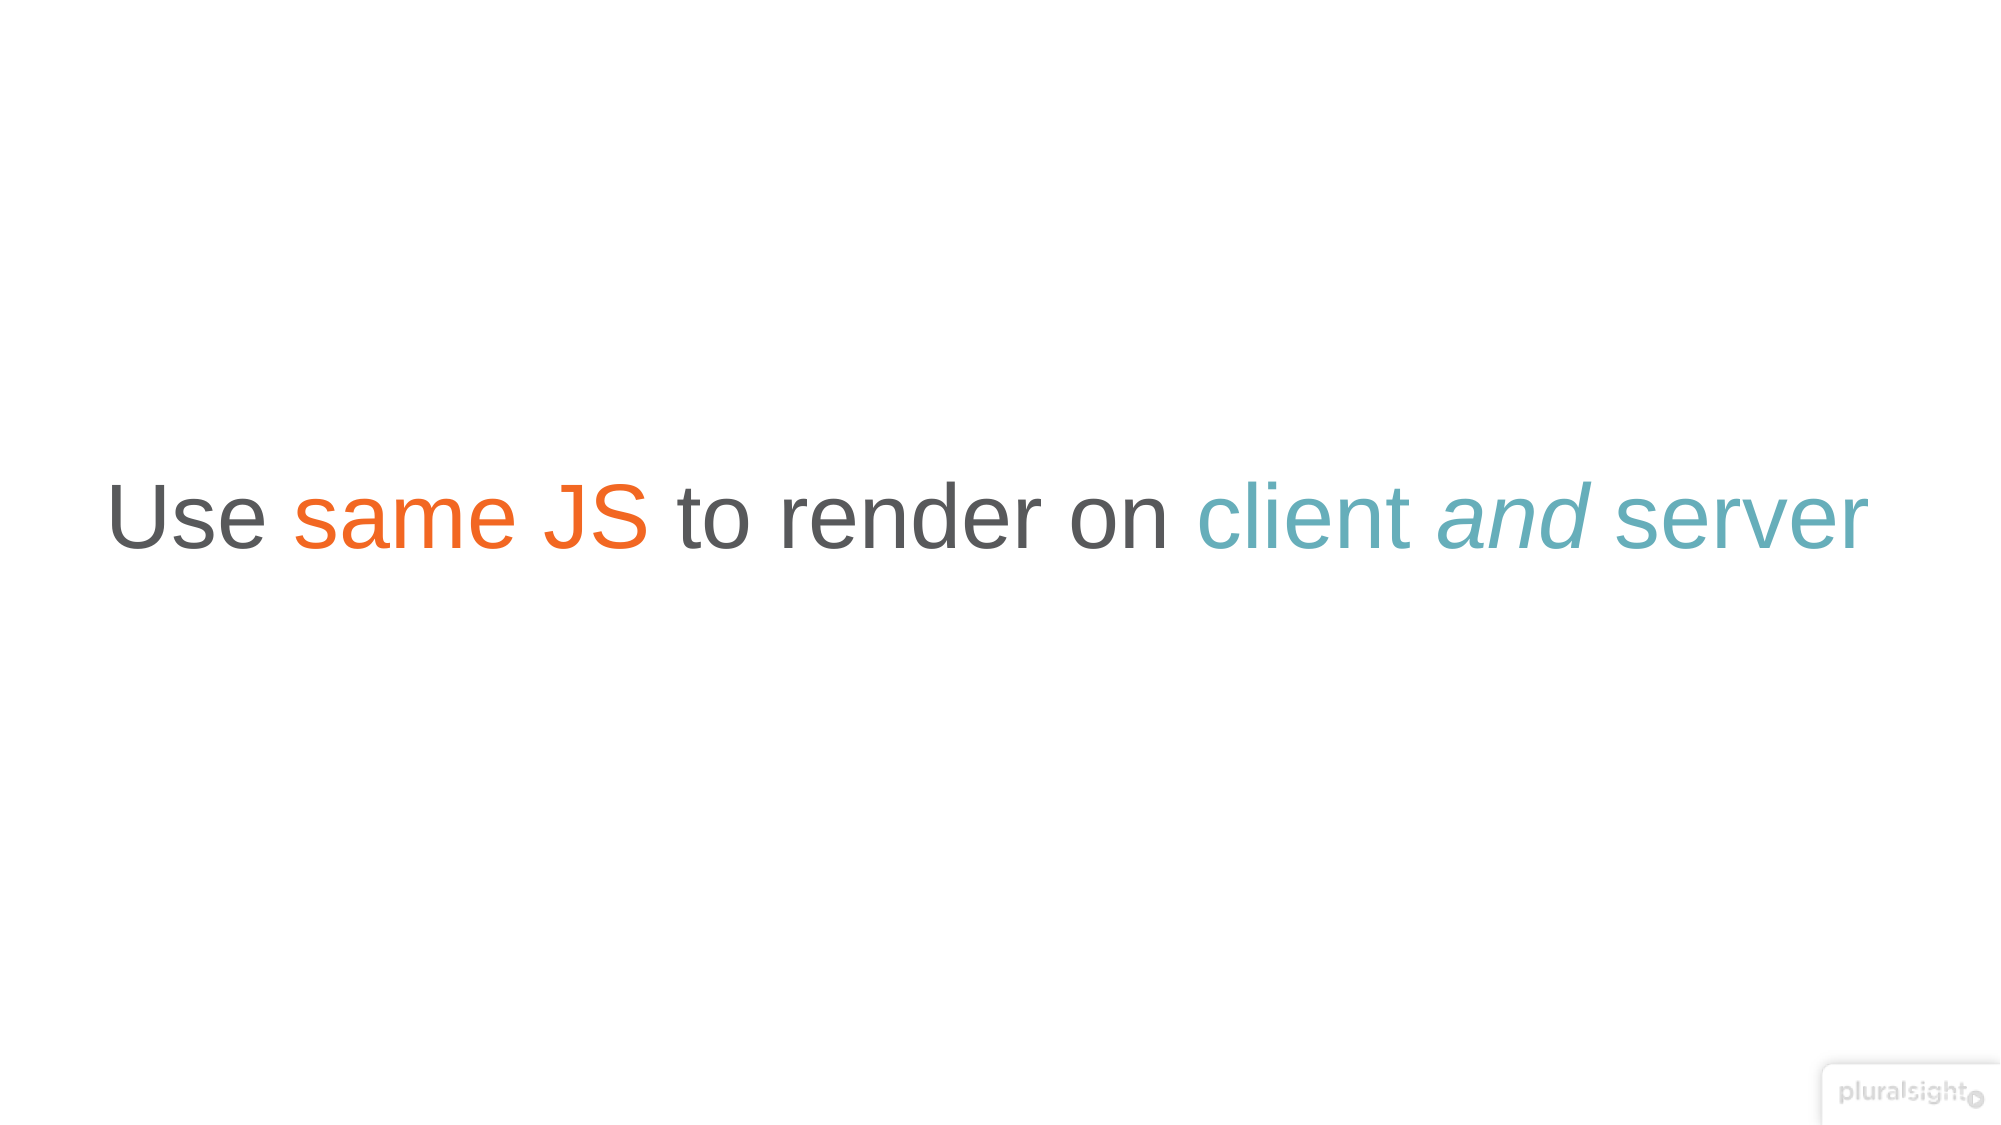

# Use same JS to render on client and server